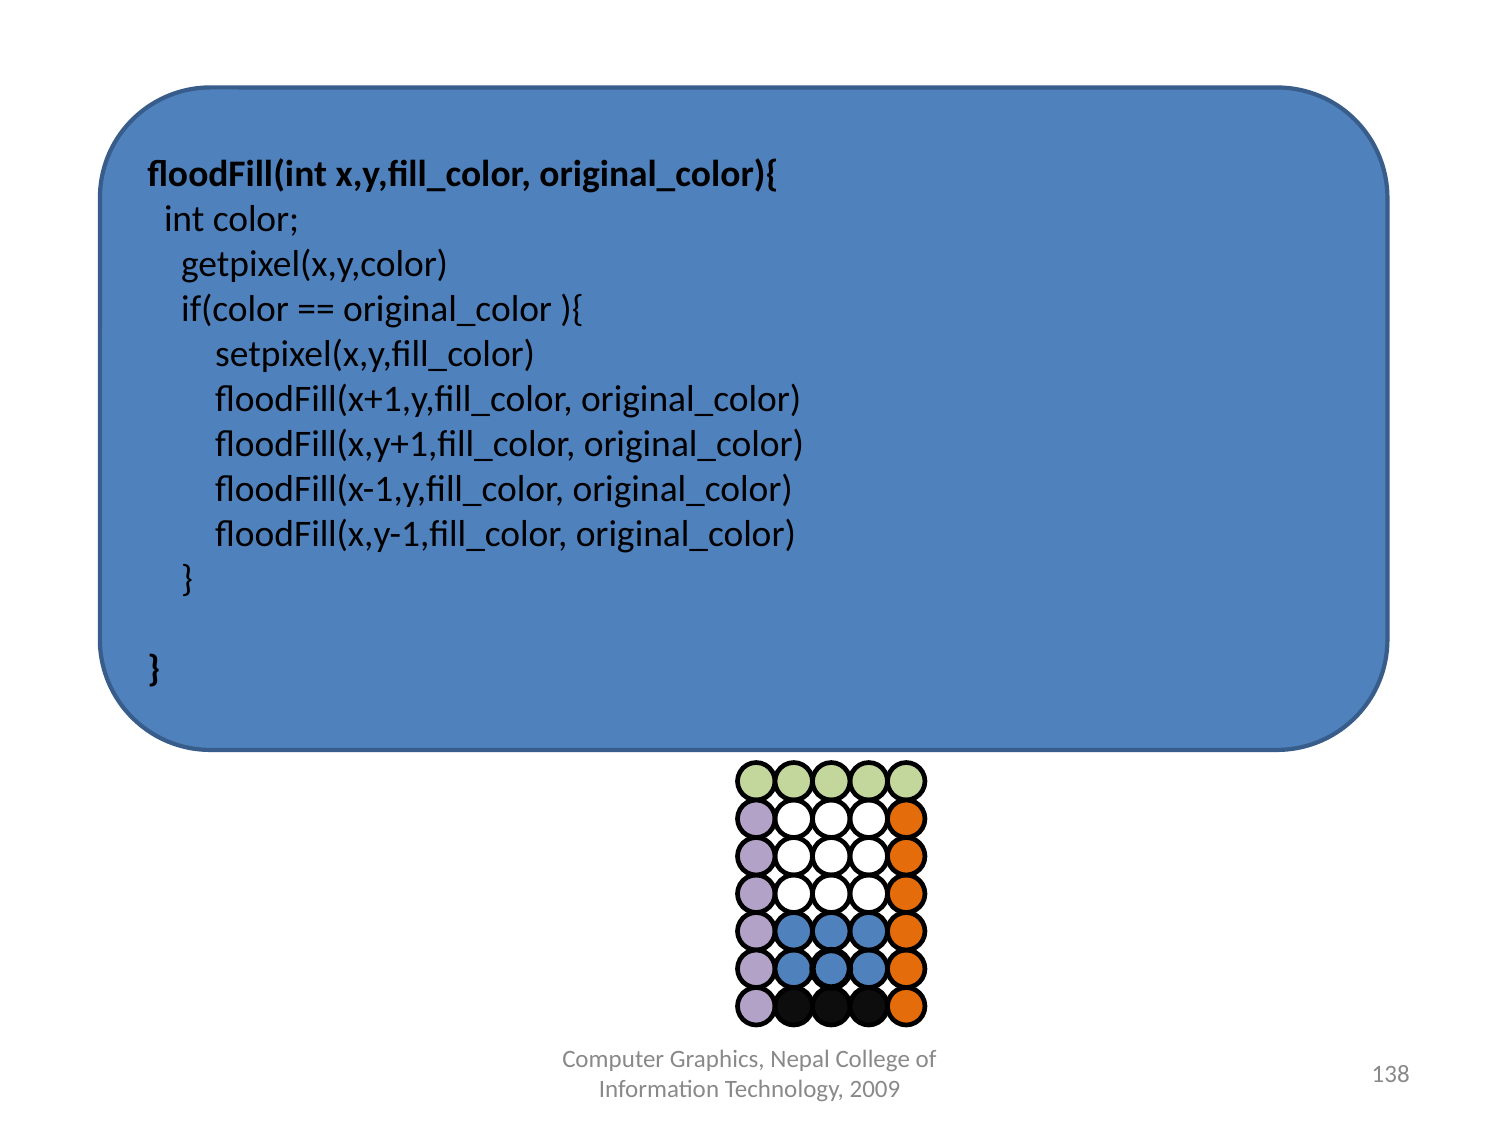

floodFill(int x,y,fill_color, original_color){
  int color;
    getpixel(x,y,color)
    if(color == original_color ){
        setpixel(x,y,fill_color)
        floodFill(x+1,y,fill_color, original_color)
        floodFill(x,y+1,fill_color, original_color)
        floodFill(x-1,y,fill_color, original_color)
        floodFill(x,y-1,fill_color, original_color)
    }

}

Computer Graphics, Nepal College of Information Technology, 2009
138